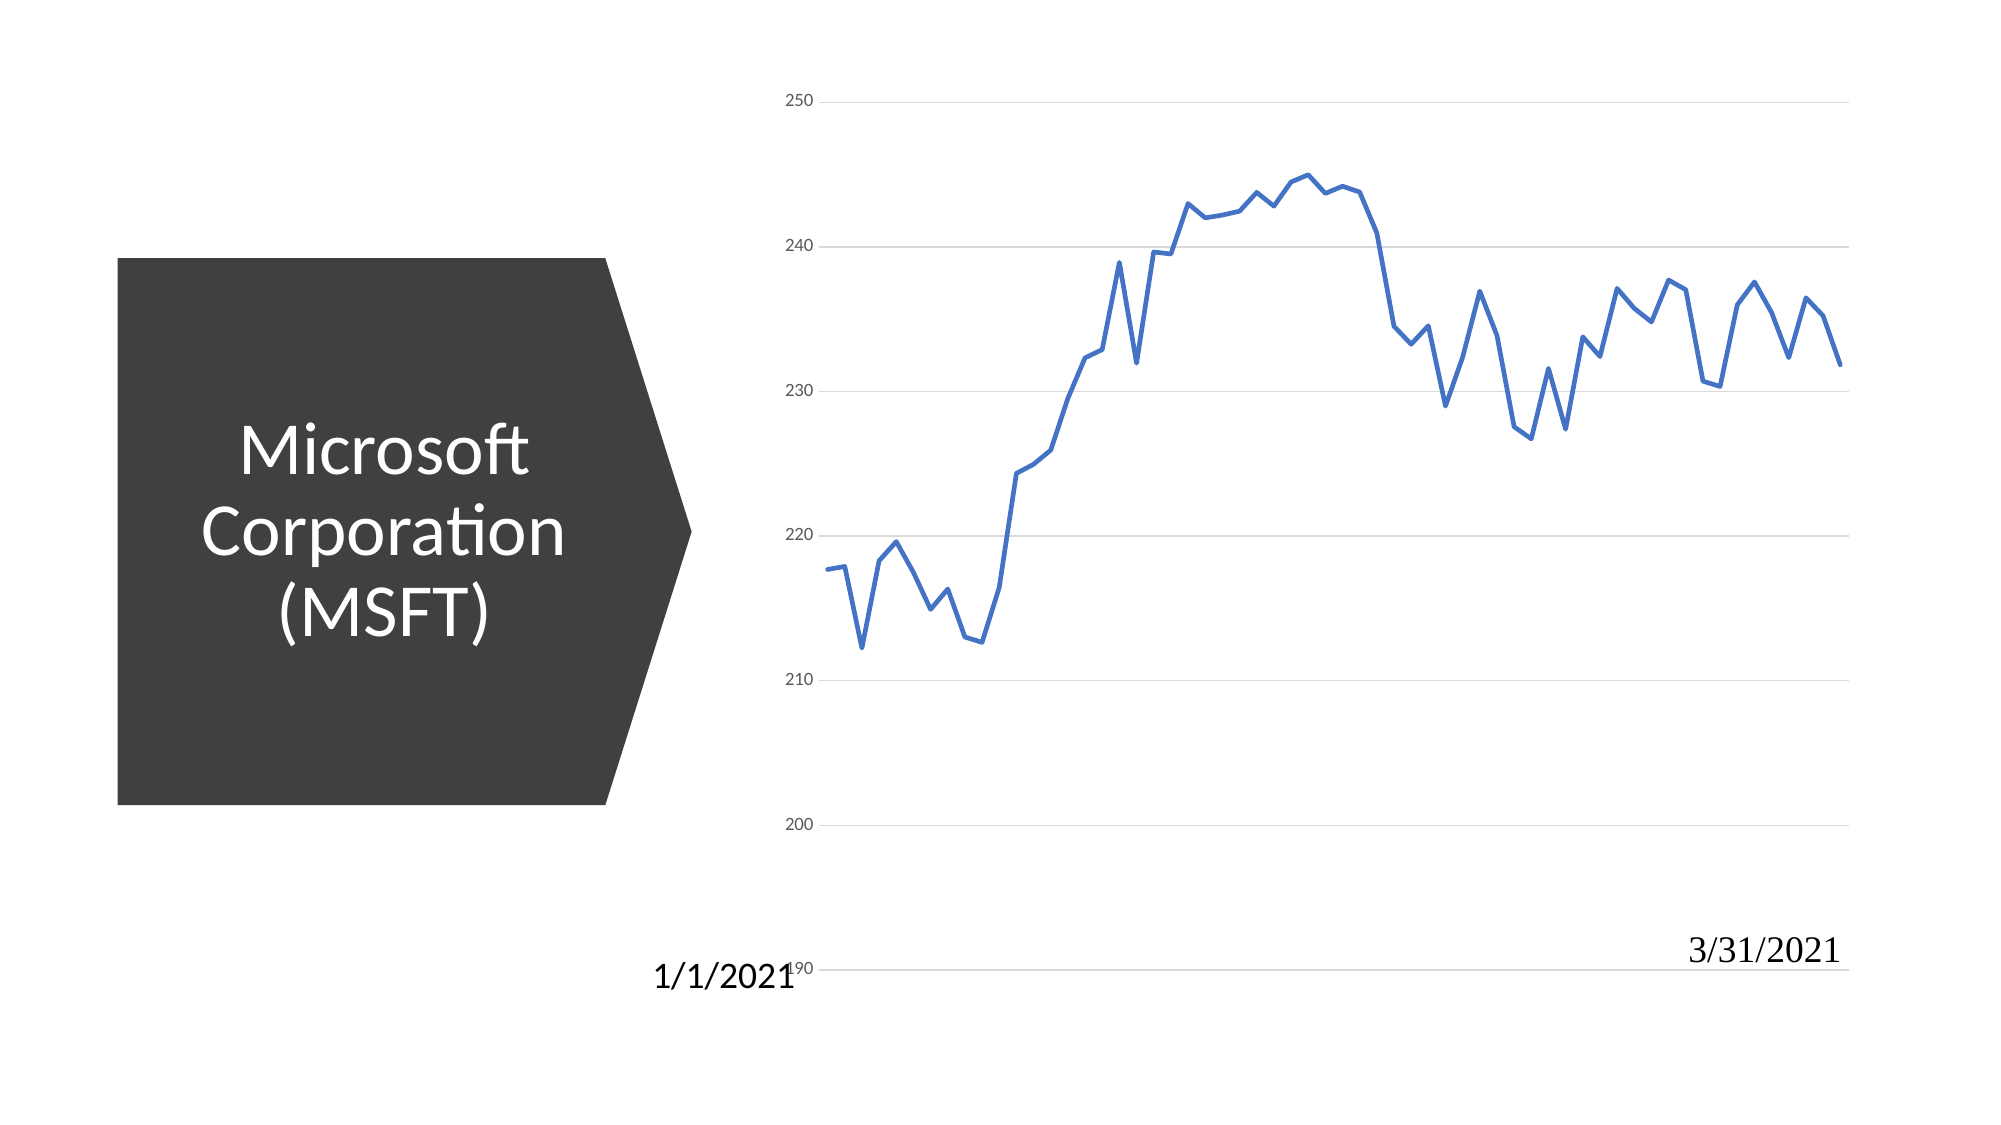

### Chart

| Category |  |
|---|---|
# Microsoft Corporation (MSFT)
1/1/2021